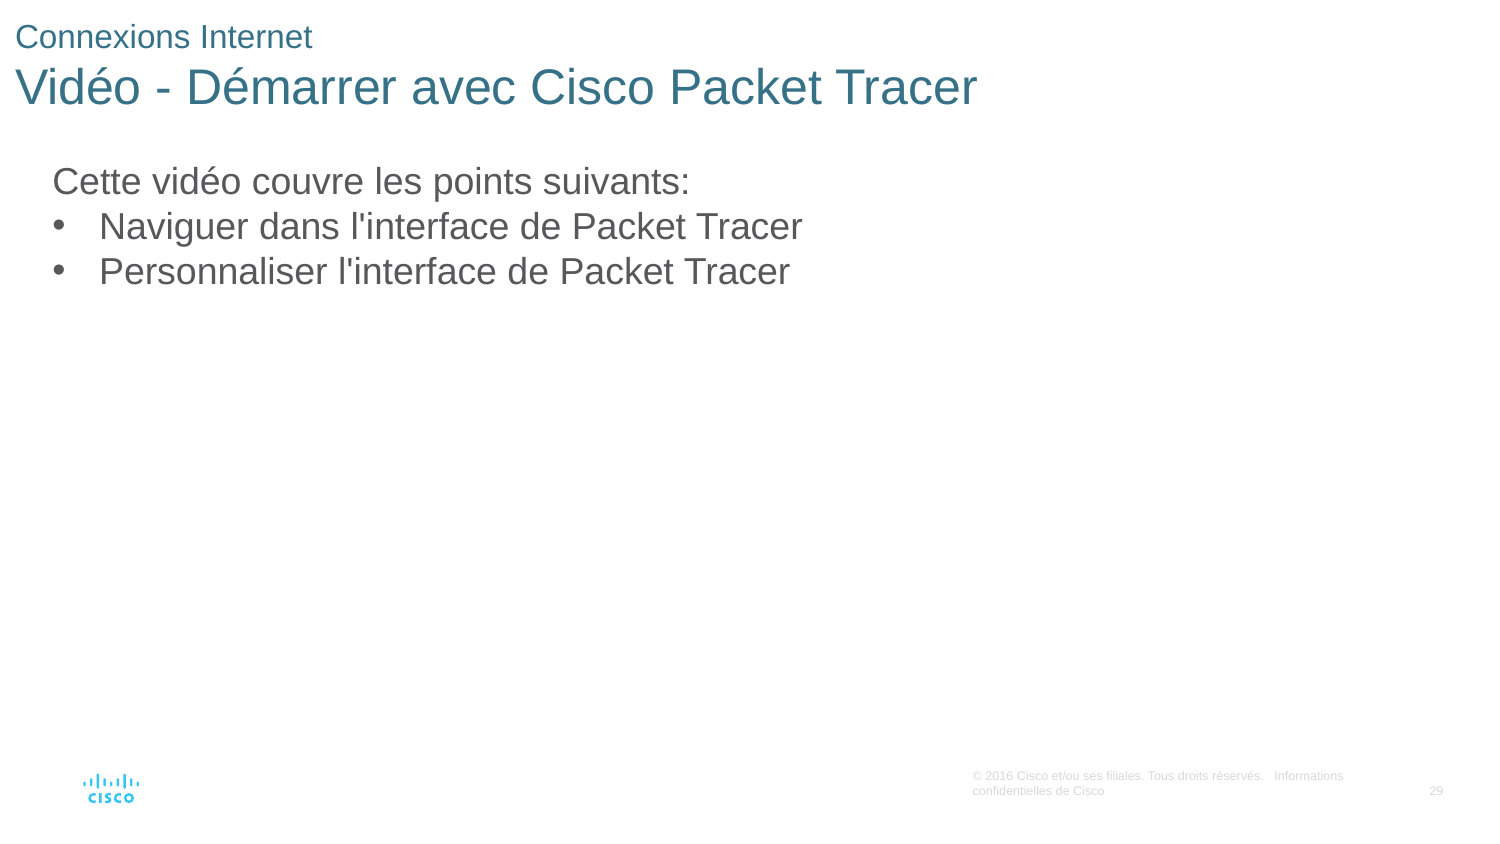

# Connexions Internet Vidéo - Démarrer avec Cisco Packet Tracer
Cette vidéo couvre les points suivants:
Naviguer dans l'interface de Packet Tracer
Personnaliser l'interface de Packet Tracer